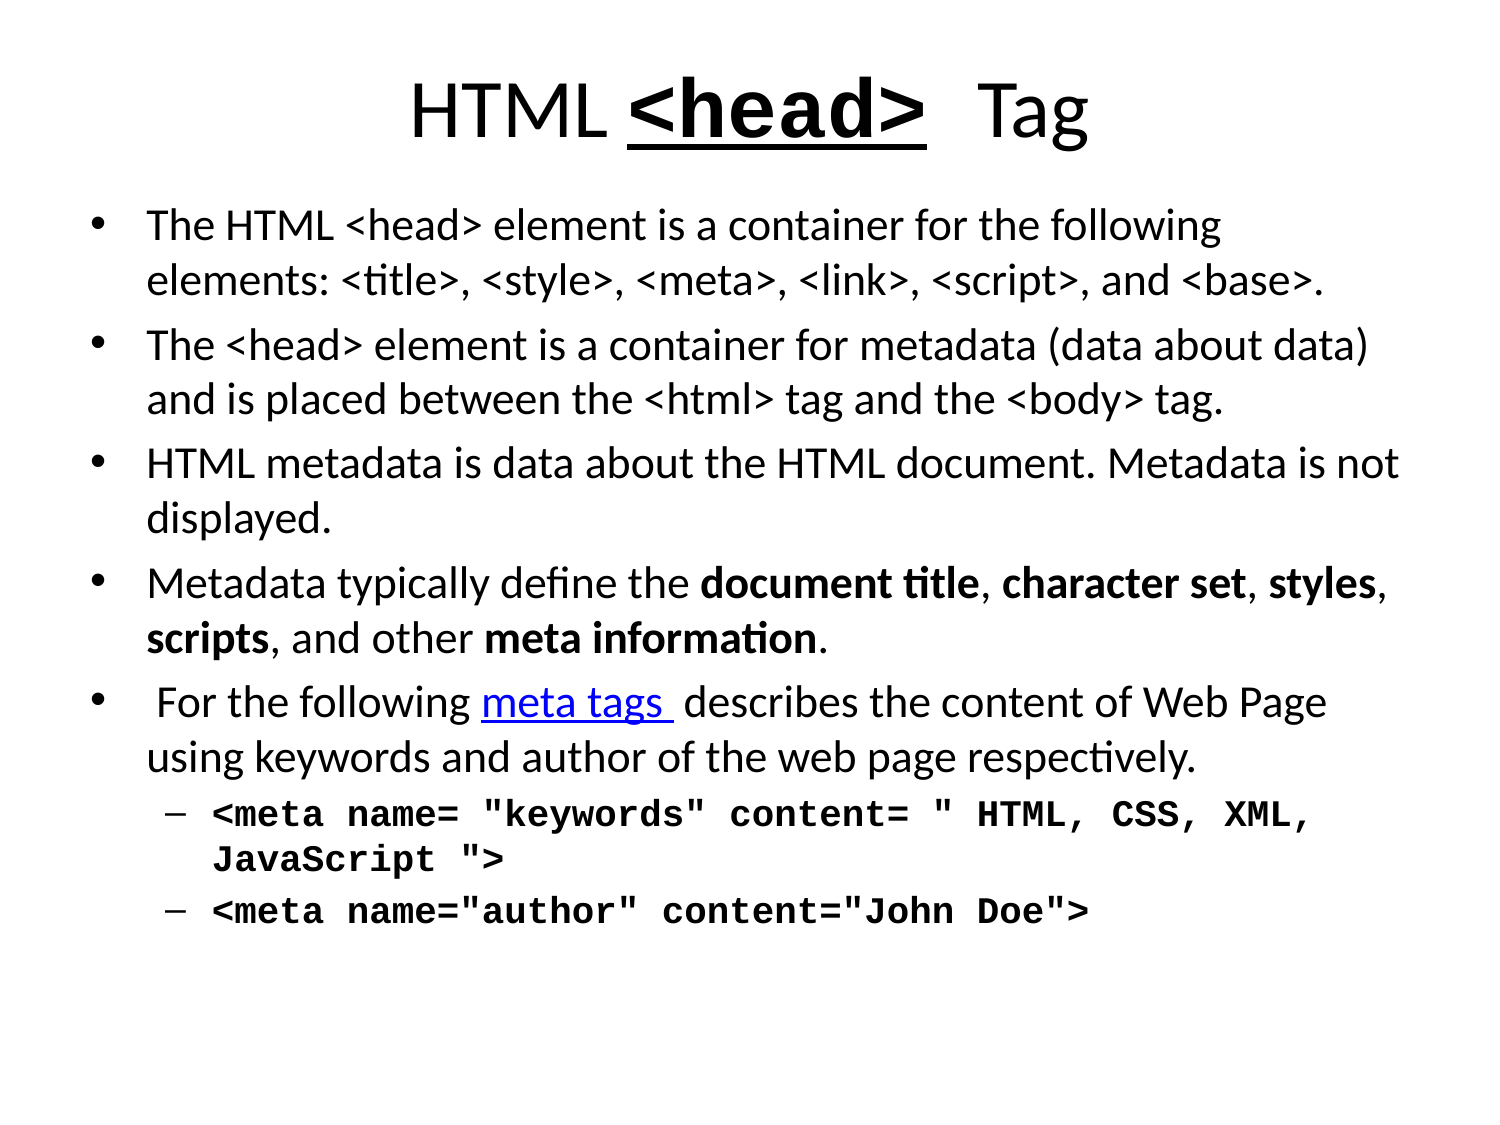

# HTML <head> Tag
The HTML <head> element is a container for the following elements: <title>, <style>, <meta>, <link>, <script>, and <base>.
The <head> element is a container for metadata (data about data) and is placed between the <html> tag and the <body> tag.
HTML metadata is data about the HTML document. Metadata is not displayed.
Metadata typically define the document title, character set, styles, scripts, and other meta information.
 For the following meta tags  describes the content of Web Page using keywords and author of the web page respectively.
<meta name= "keywords" content= " HTML, CSS, XML, JavaScript ">
<meta name="author" content="John Doe">